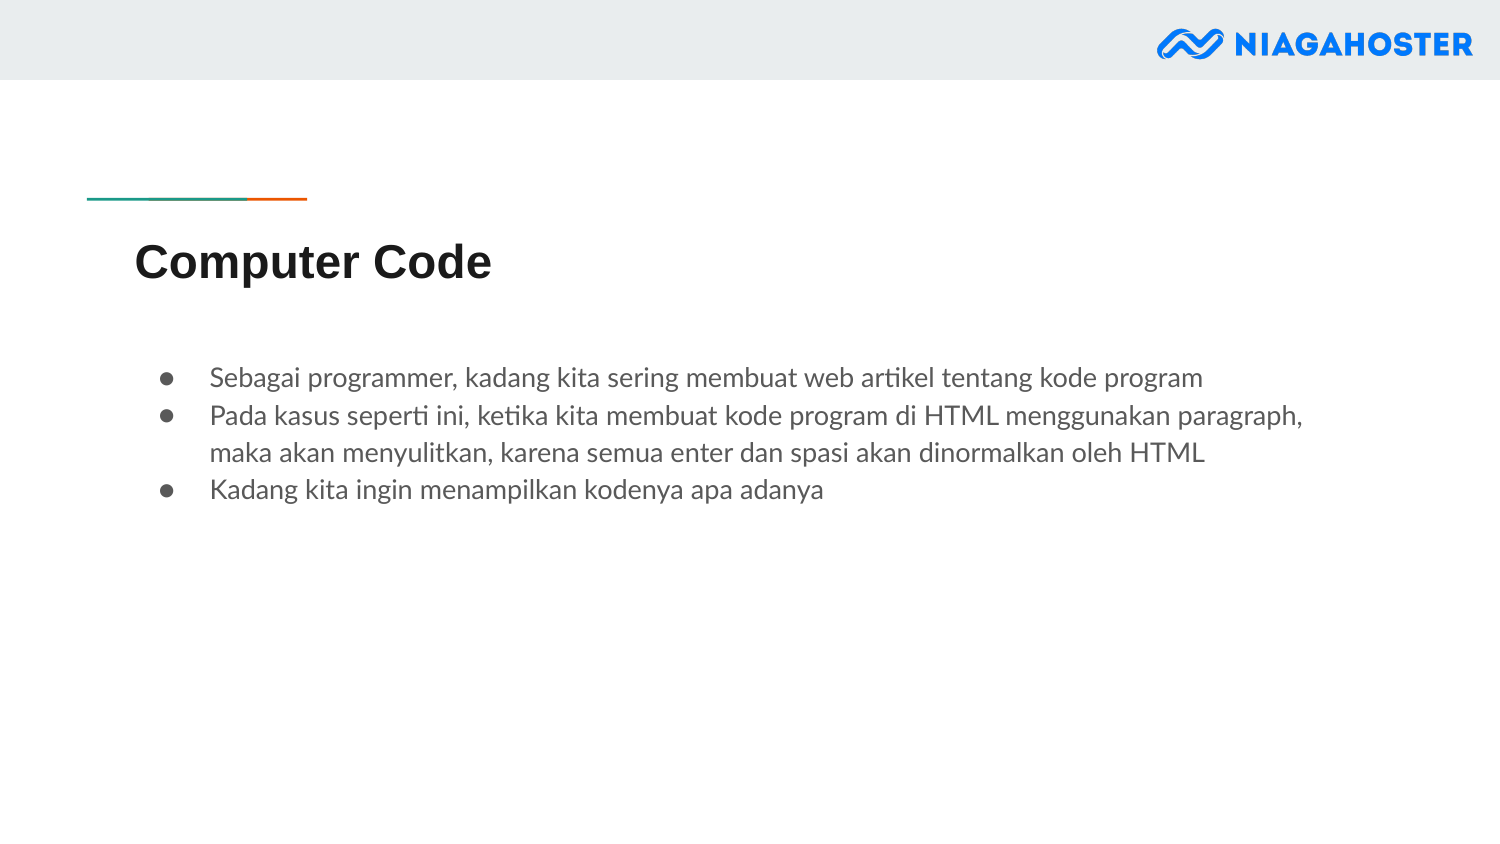

# Computer Code
Sebagai programmer, kadang kita sering membuat web artikel tentang kode program
Pada kasus seperti ini, ketika kita membuat kode program di HTML menggunakan paragraph, maka akan menyulitkan, karena semua enter dan spasi akan dinormalkan oleh HTML
Kadang kita ingin menampilkan kodenya apa adanya